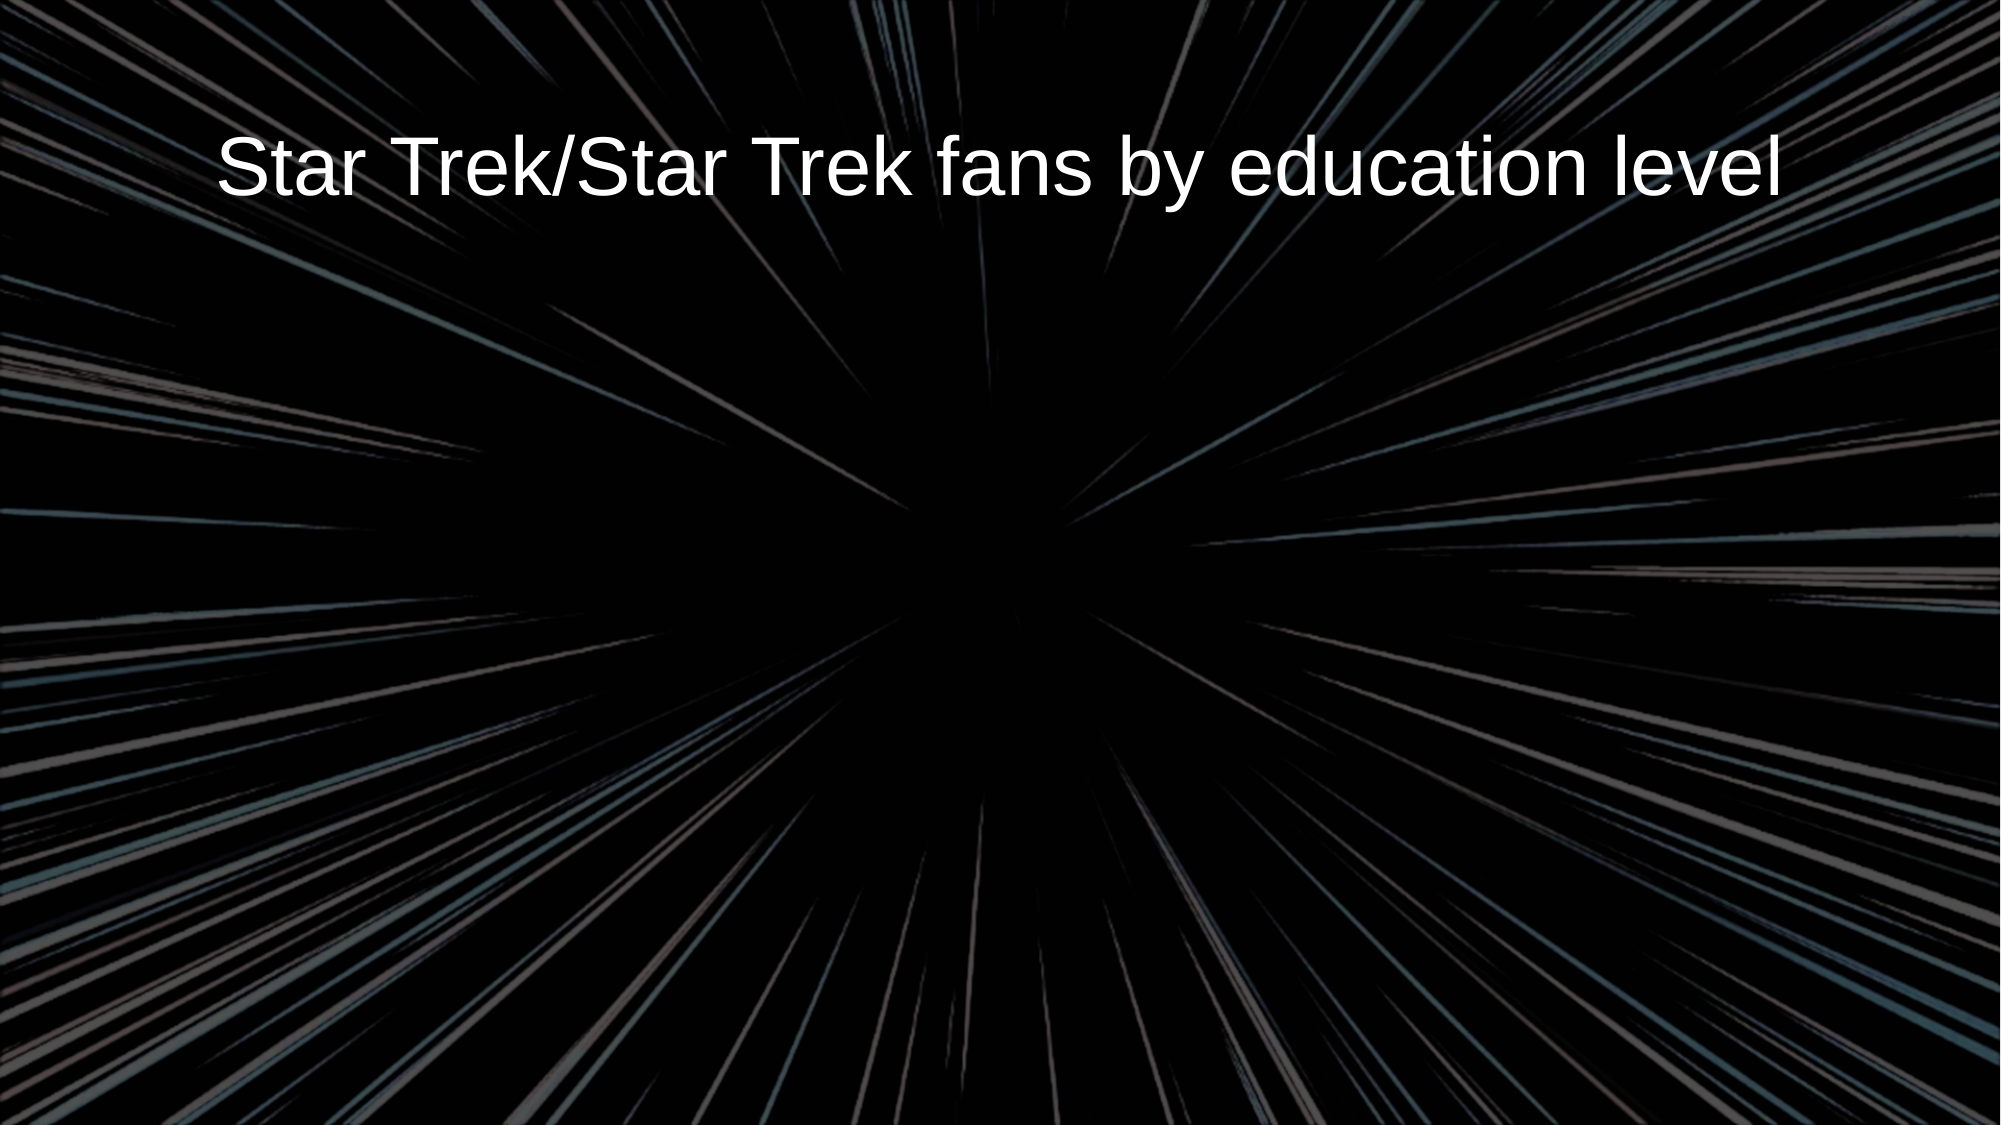

# Star Trek/Star Trek fans by education level